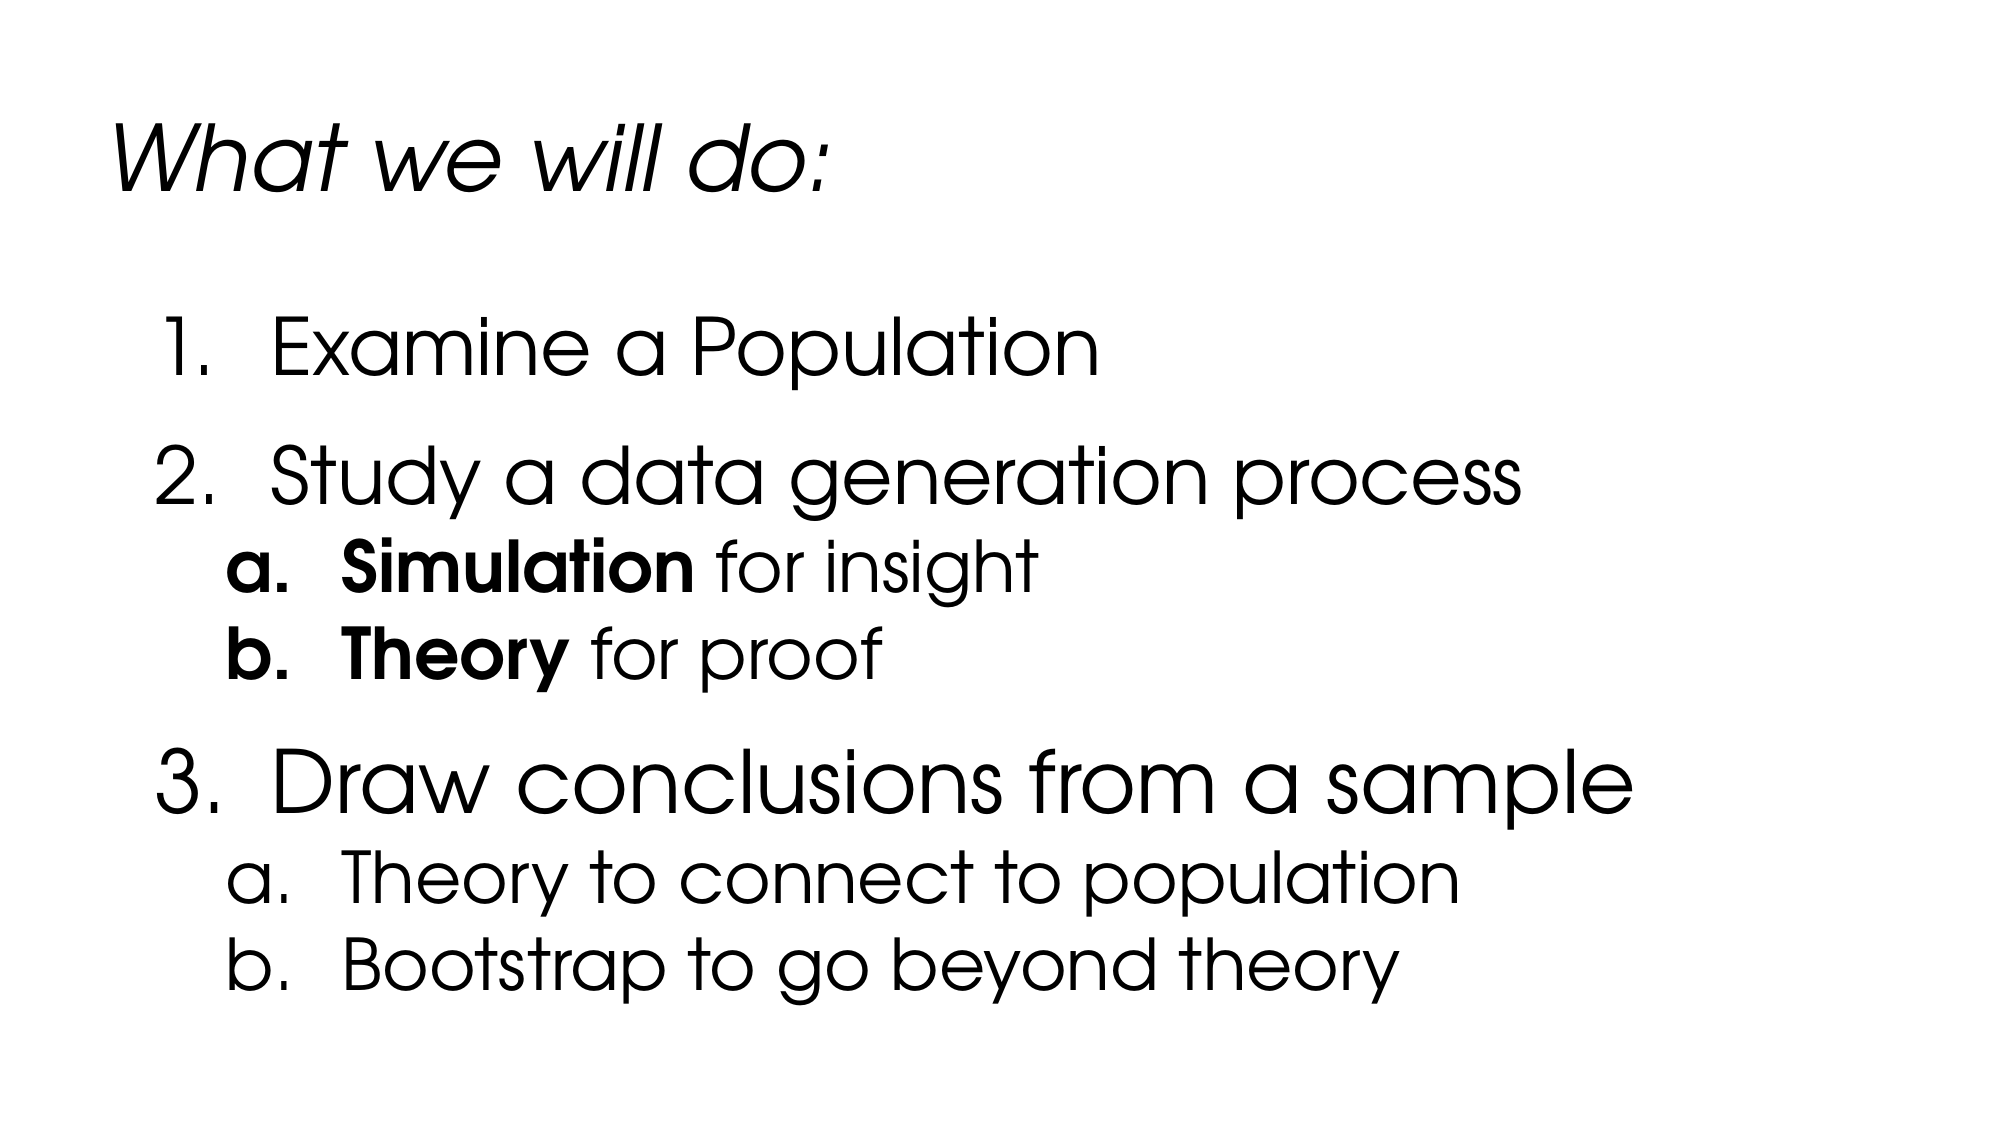

# What we will do:
Examine a Population
Study a data generation process
Simulation for insight
Theory for proof
Draw conclusions from a sample
Theory to connect to population
Bootstrap to go beyond theory